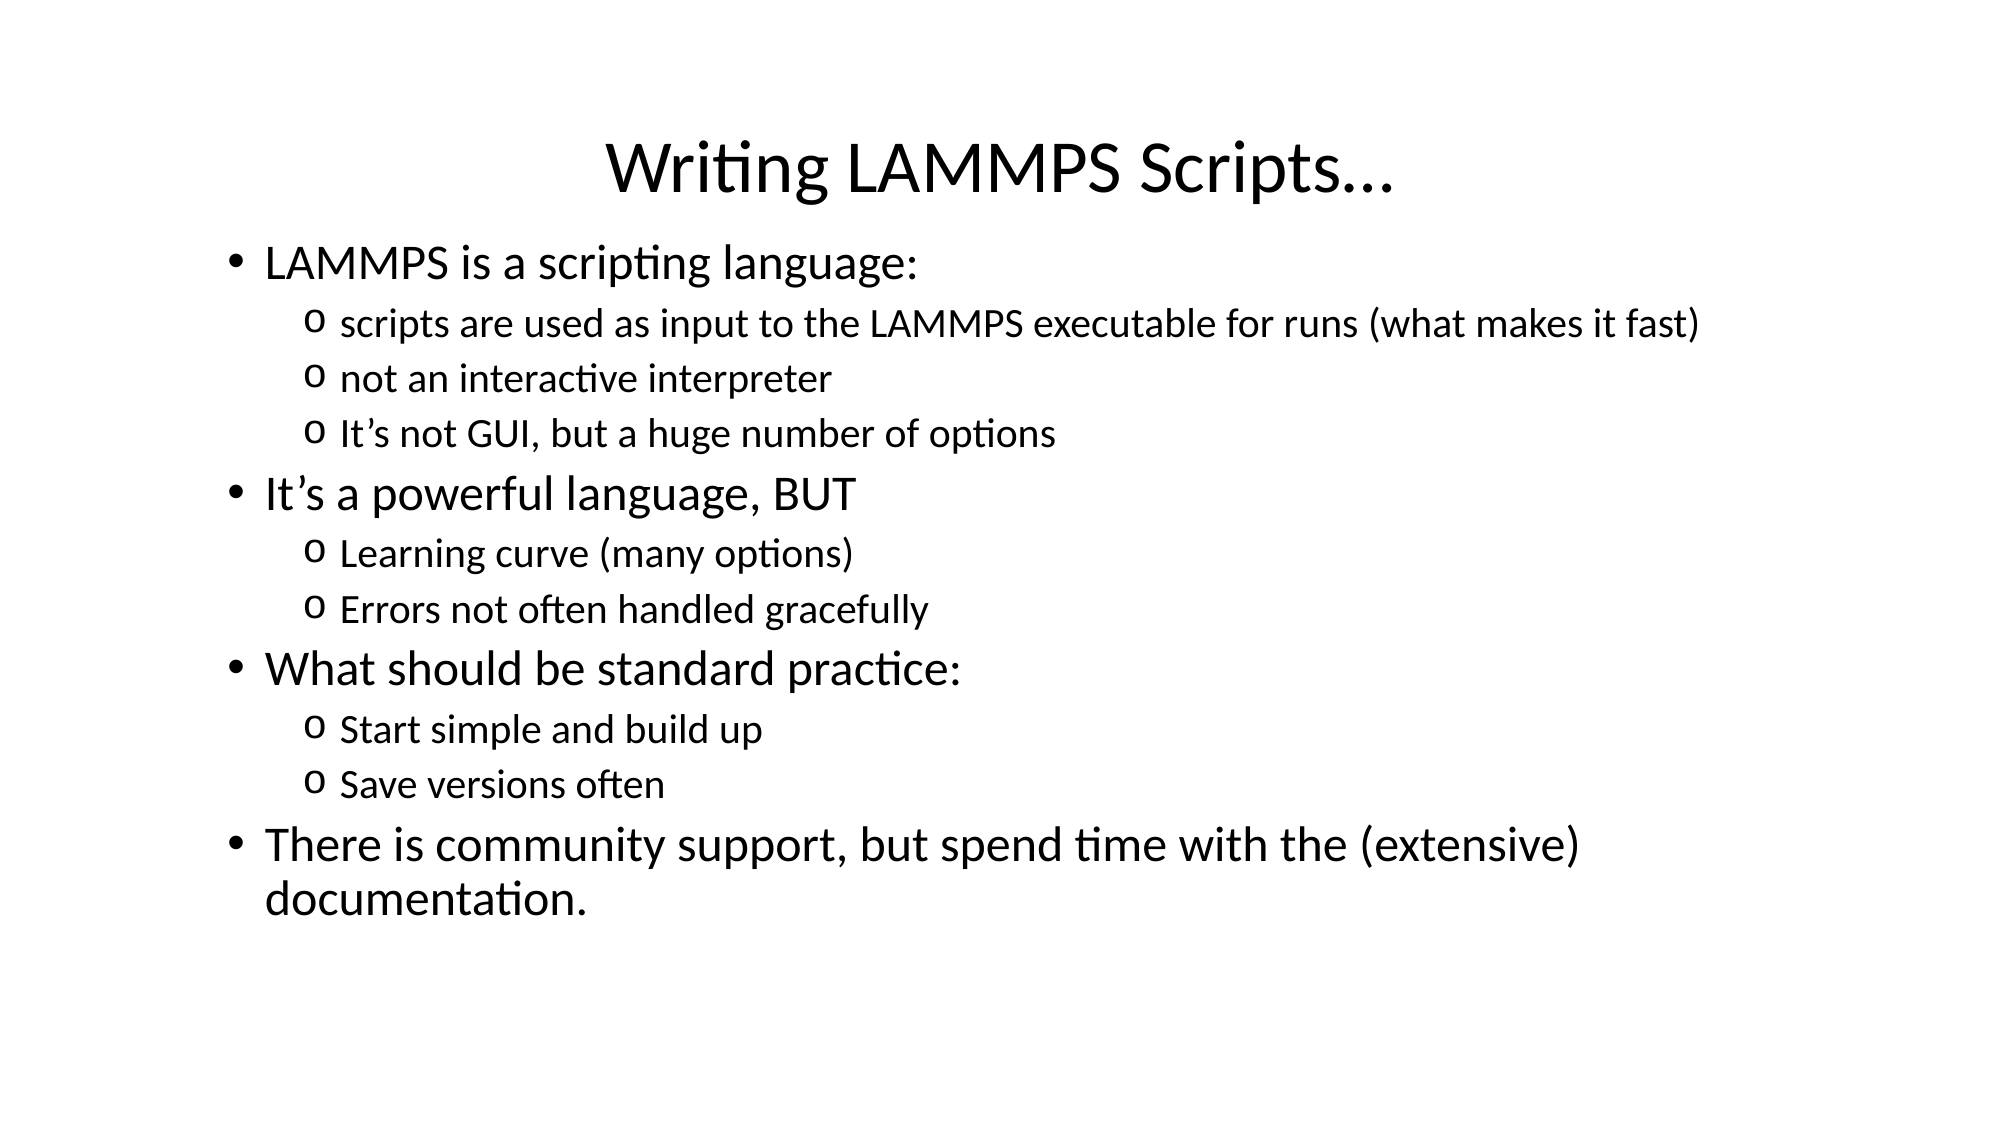

# Writing LAMMPS Scripts…
LAMMPS is a scripting language:
scripts are used as input to the LAMMPS executable for runs (what makes it fast)
not an interactive interpreter
It’s not GUI, but a huge number of options
It’s a powerful language, BUT
Learning curve (many options)
Errors not often handled gracefully
What should be standard practice:
Start simple and build up
Save versions often
There is community support, but spend time with the (extensive) documentation.